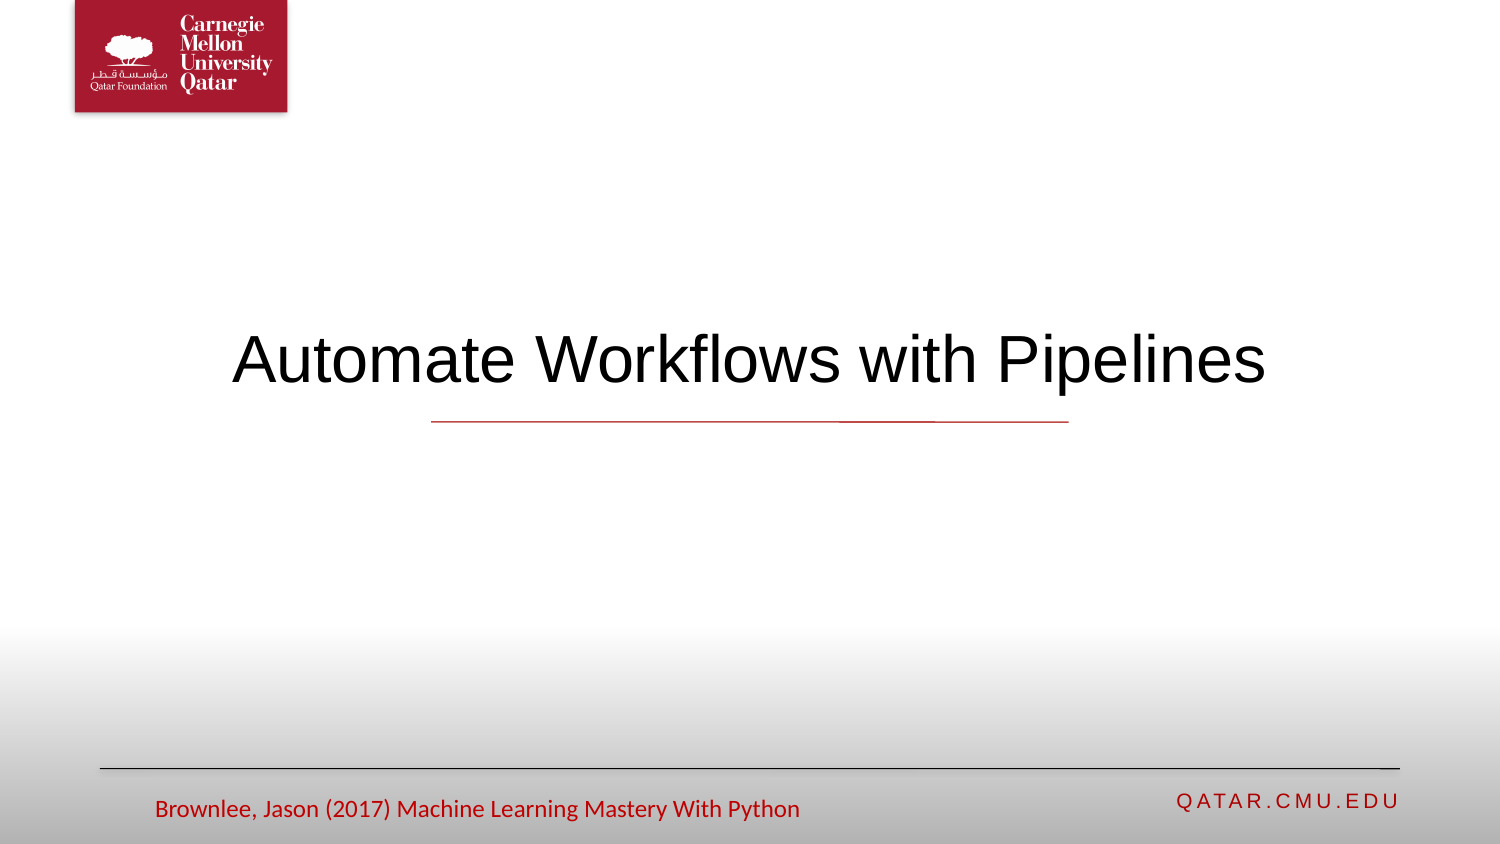

# Automate Workflows with Pipelines
Brownlee, Jason (2017) Machine Learning Mastery With Python